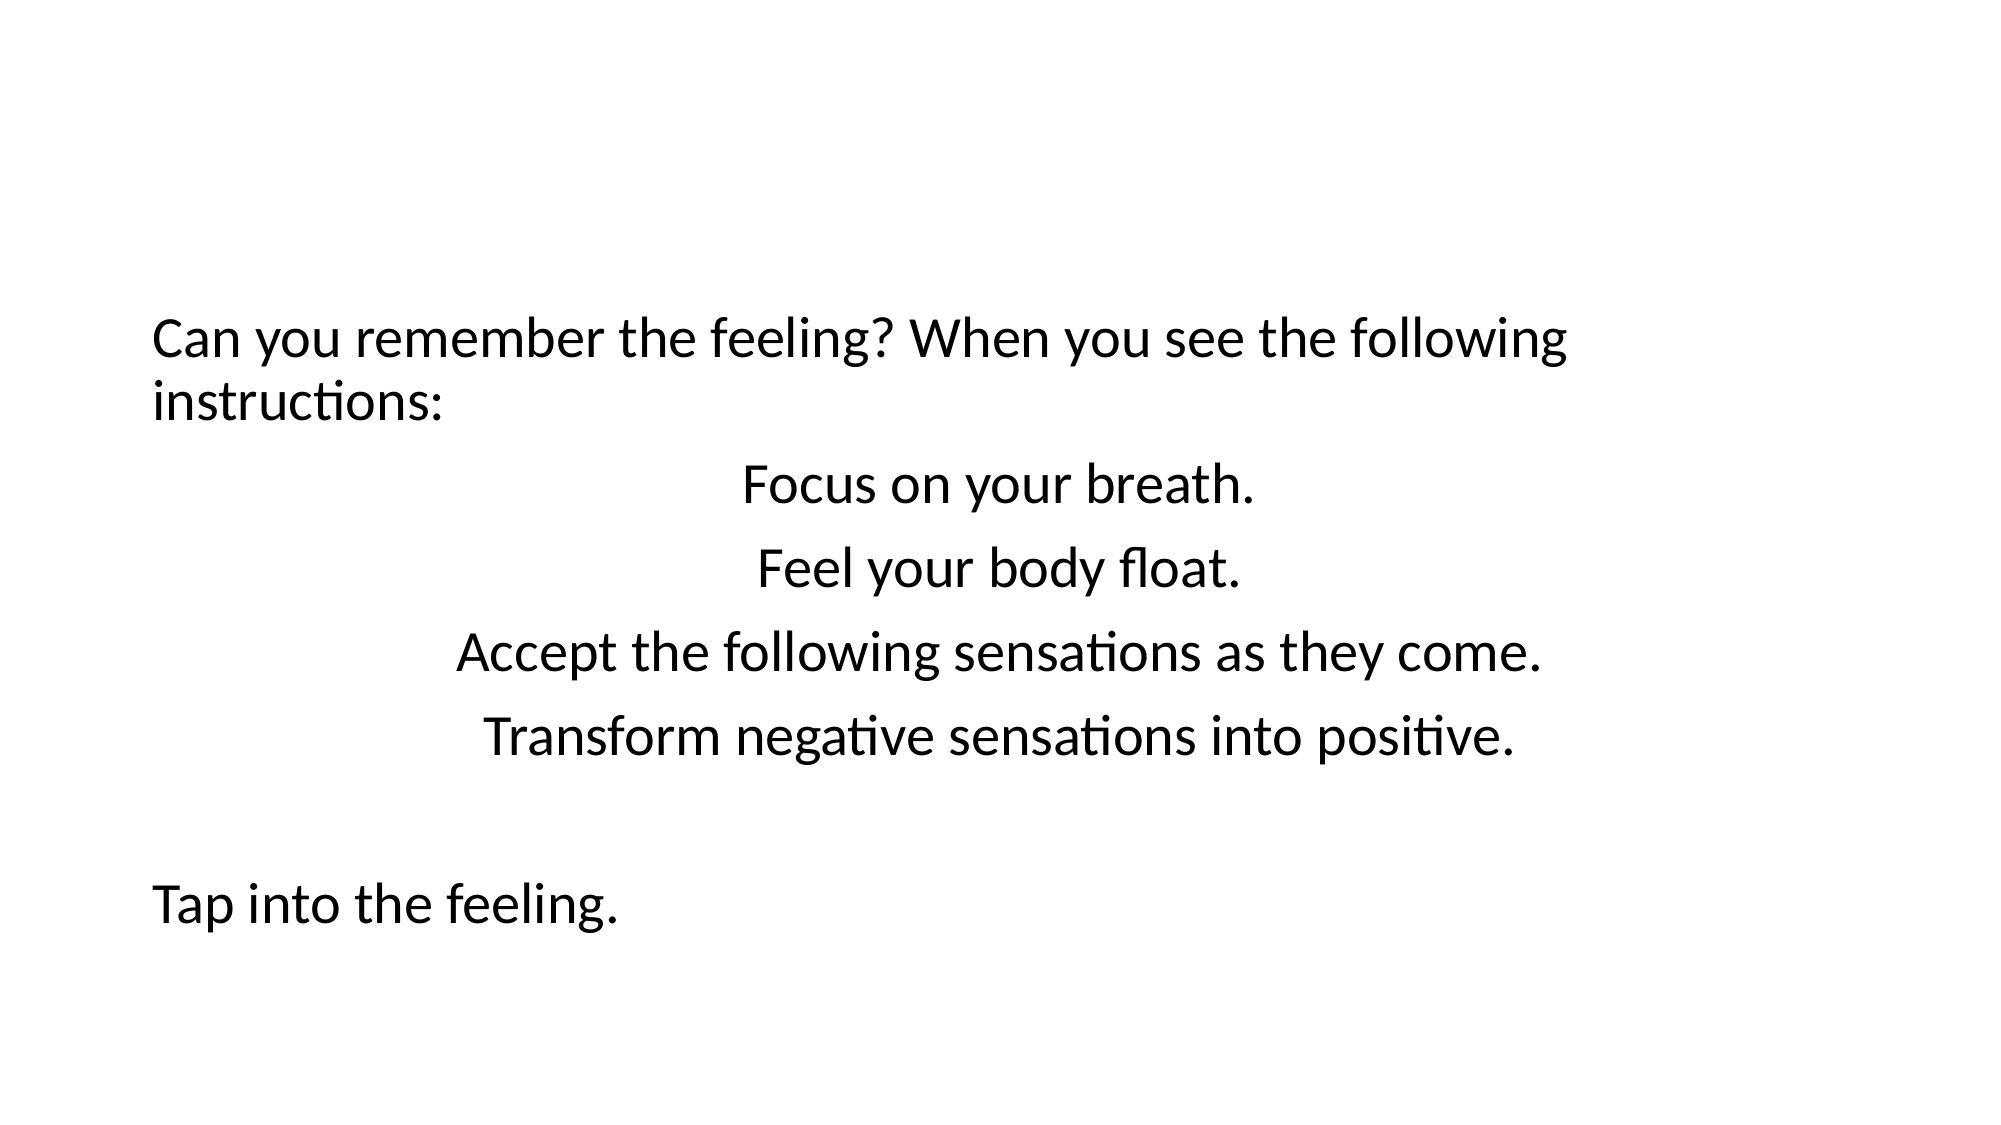

Can you remember the feeling? When you see the following instructions:
Focus on your breath.
Feel your body float.
Accept the following sensations as they come.
Transform negative sensations into positive.

Tap into the feeling.